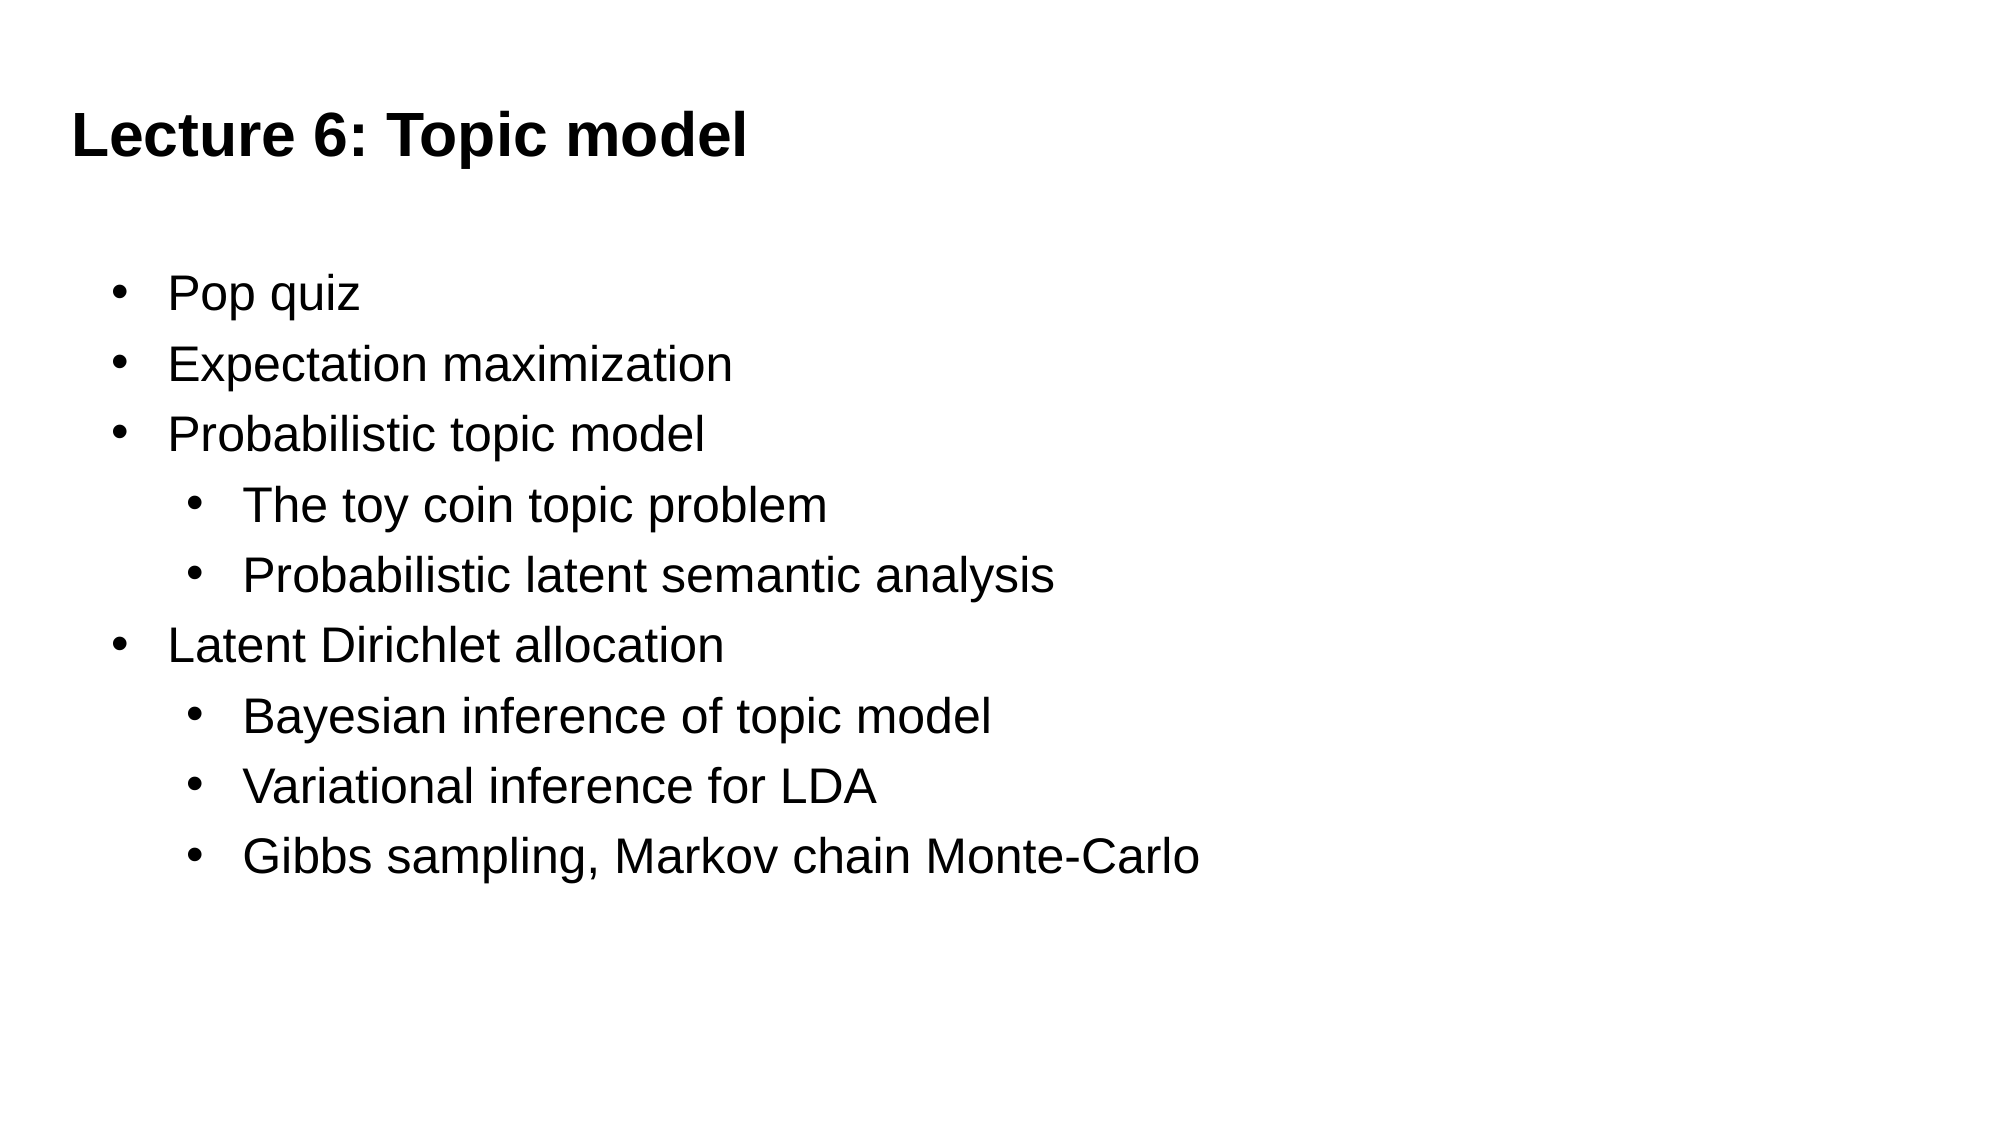

Lecture 6: Topic model
Pop quiz
Expectation maximization
Probabilistic topic model
The toy coin topic problem
Probabilistic latent semantic analysis
Latent Dirichlet allocation
Bayesian inference of topic model
Variational inference for LDA
Gibbs sampling, Markov chain Monte-Carlo
5